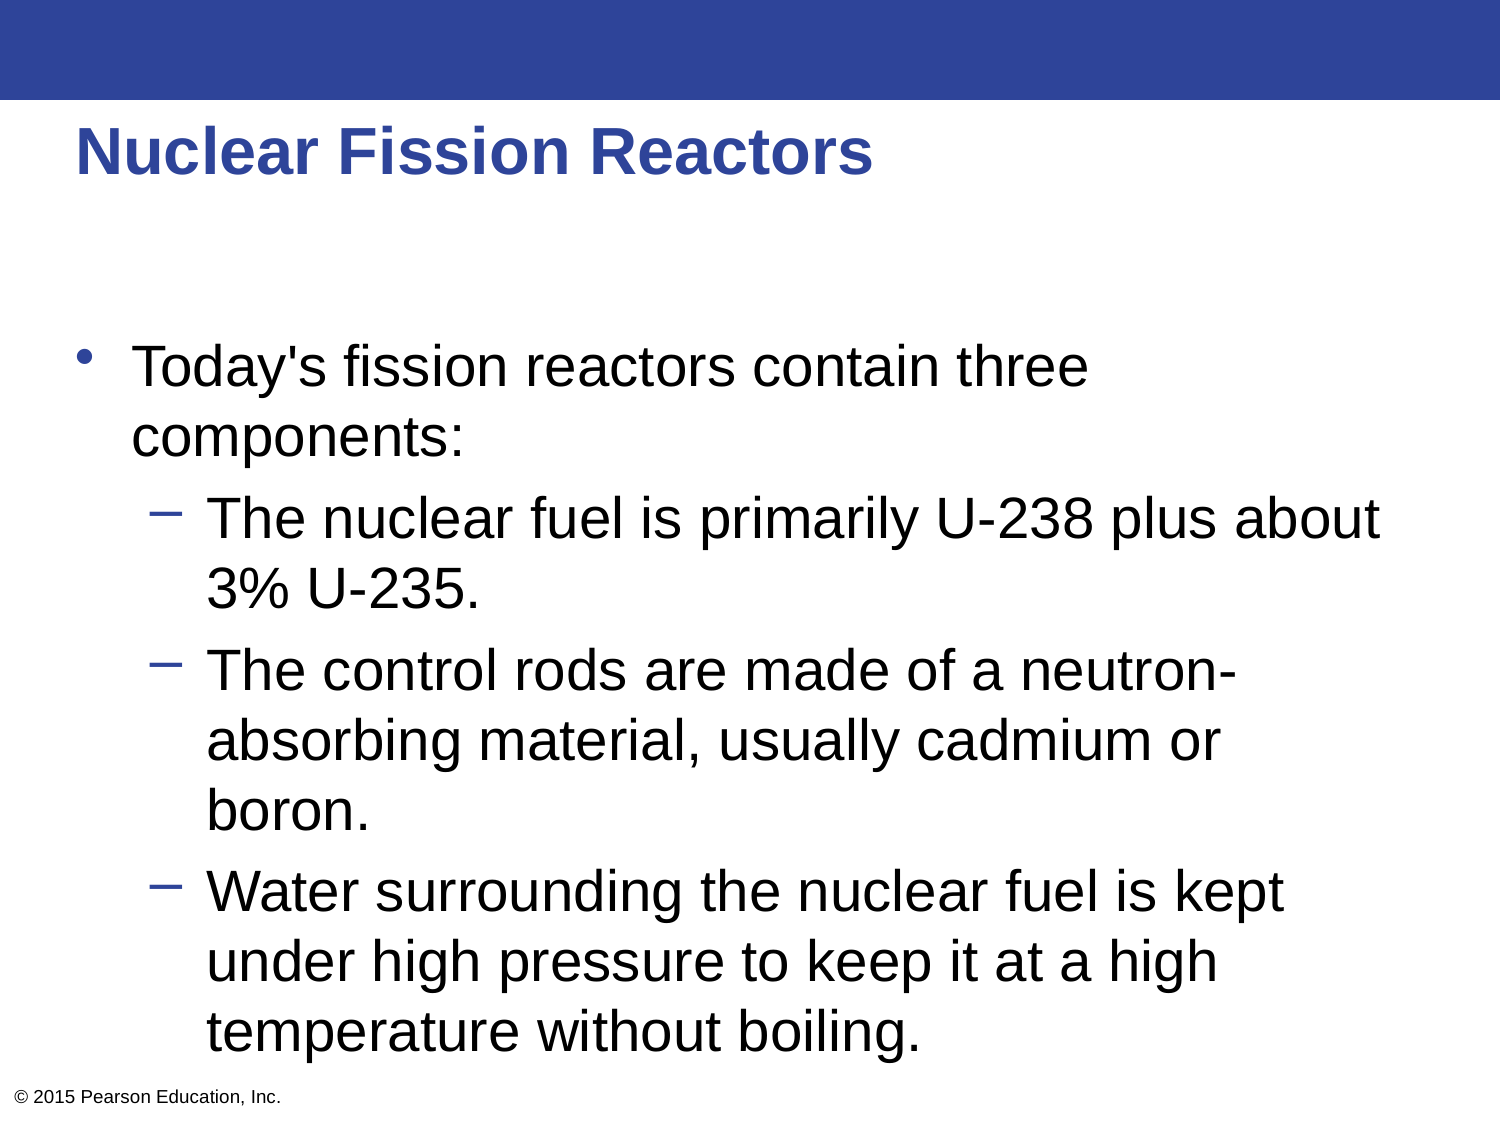

# Nuclear Fission Reactors
Today's fission reactors contain three components:
The nuclear fuel is primarily U-238 plus about 3% U-235.
The control rods are made of a neutron-absorbing material, usually cadmium or boron.
Water surrounding the nuclear fuel is kept under high pressure to keep it at a high temperature without boiling.
© 2015 Pearson Education, Inc.